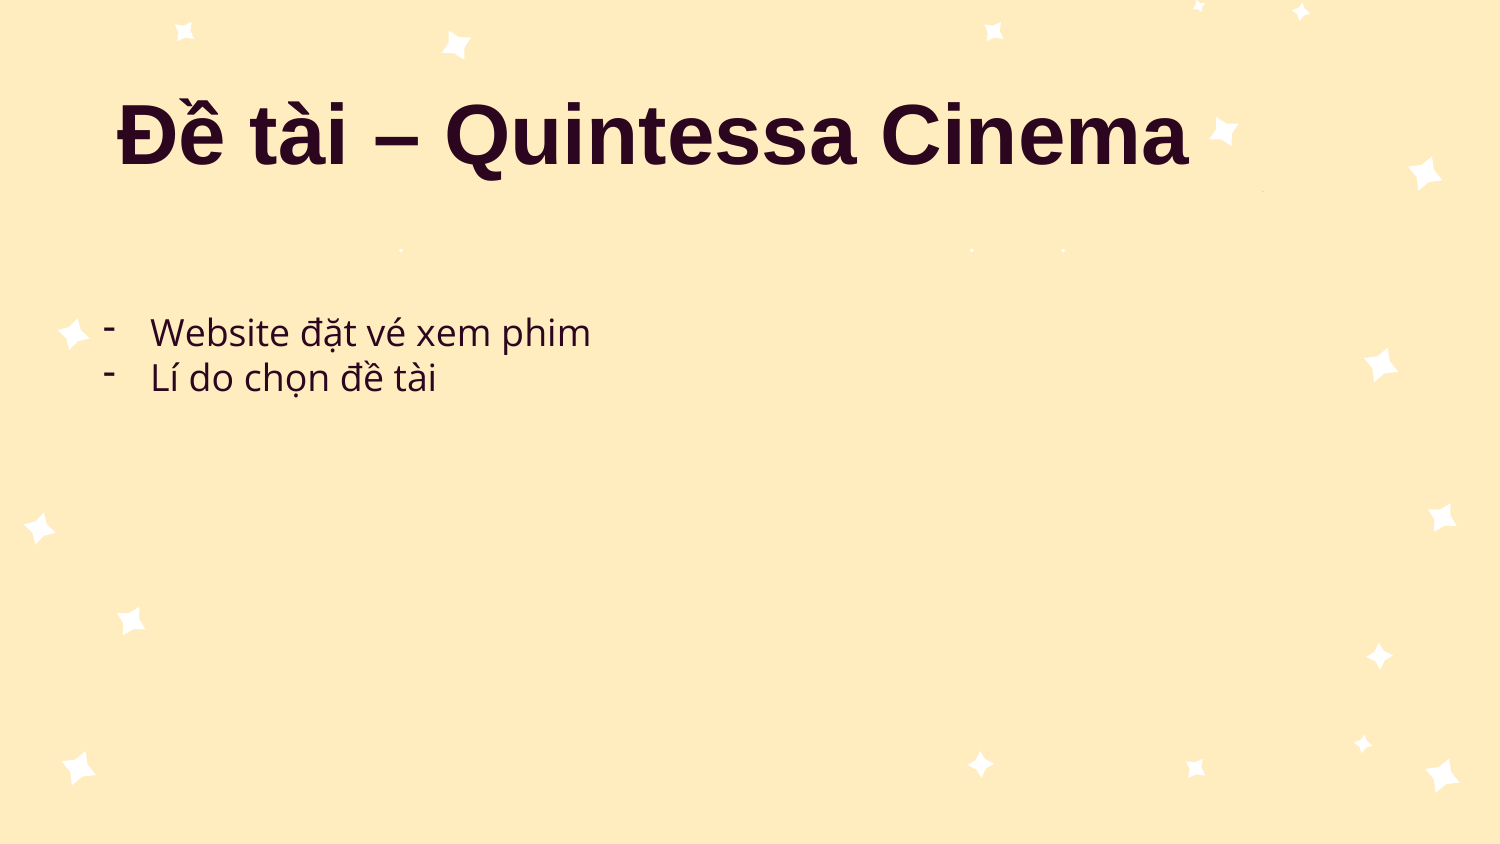

# Đề tài – Quintessa Cinema
Website đặt vé xem phim
Lí do chọn đề tài